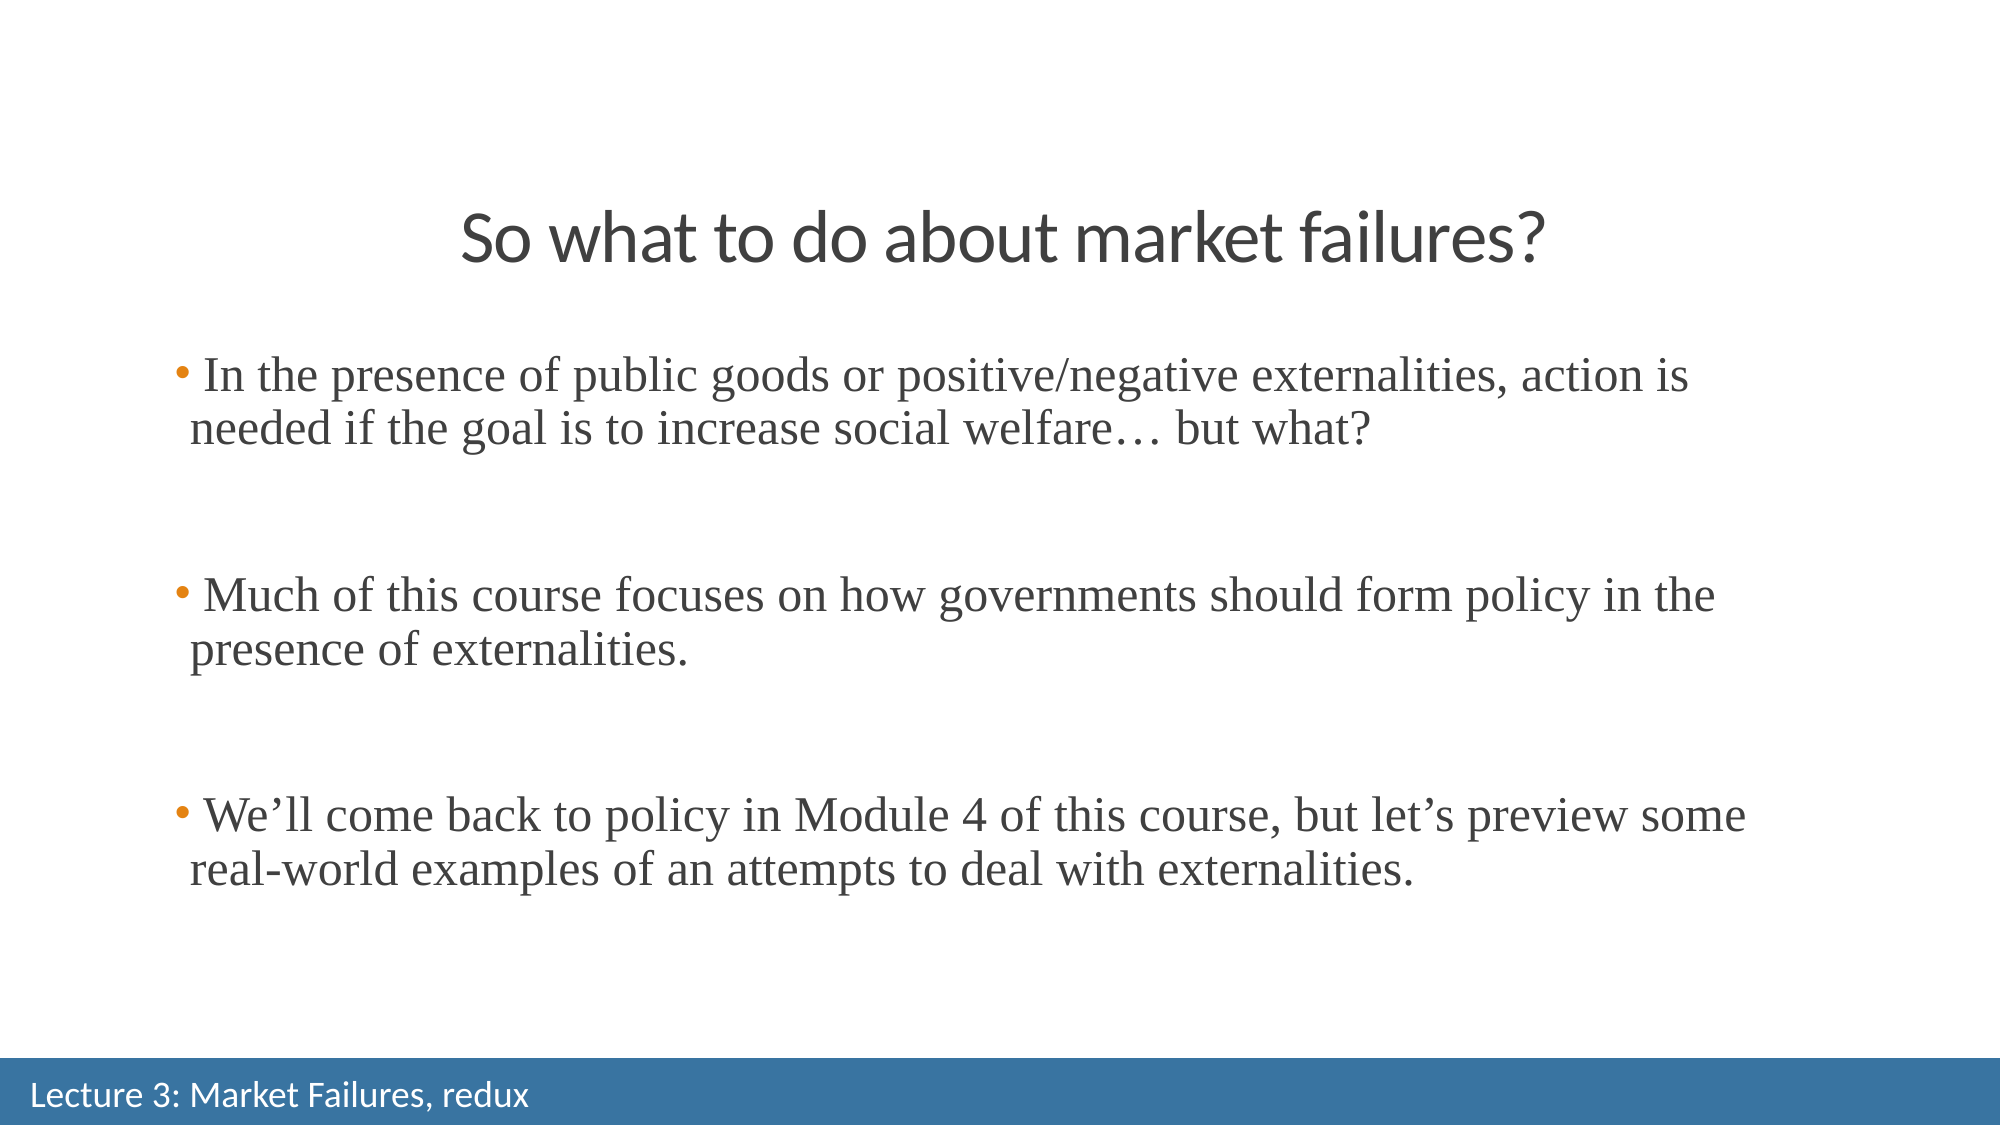

# So what to do about market failures?
 In the presence of public goods or positive/negative externalities, action is needed if the goal is to increase social welfare… but what?

 Much of this course focuses on how governments should form policy in the presence of externalities.

 We’ll come back to policy in Module 4 of this course, but let’s preview some real-world examples of an attempts to deal with externalities.